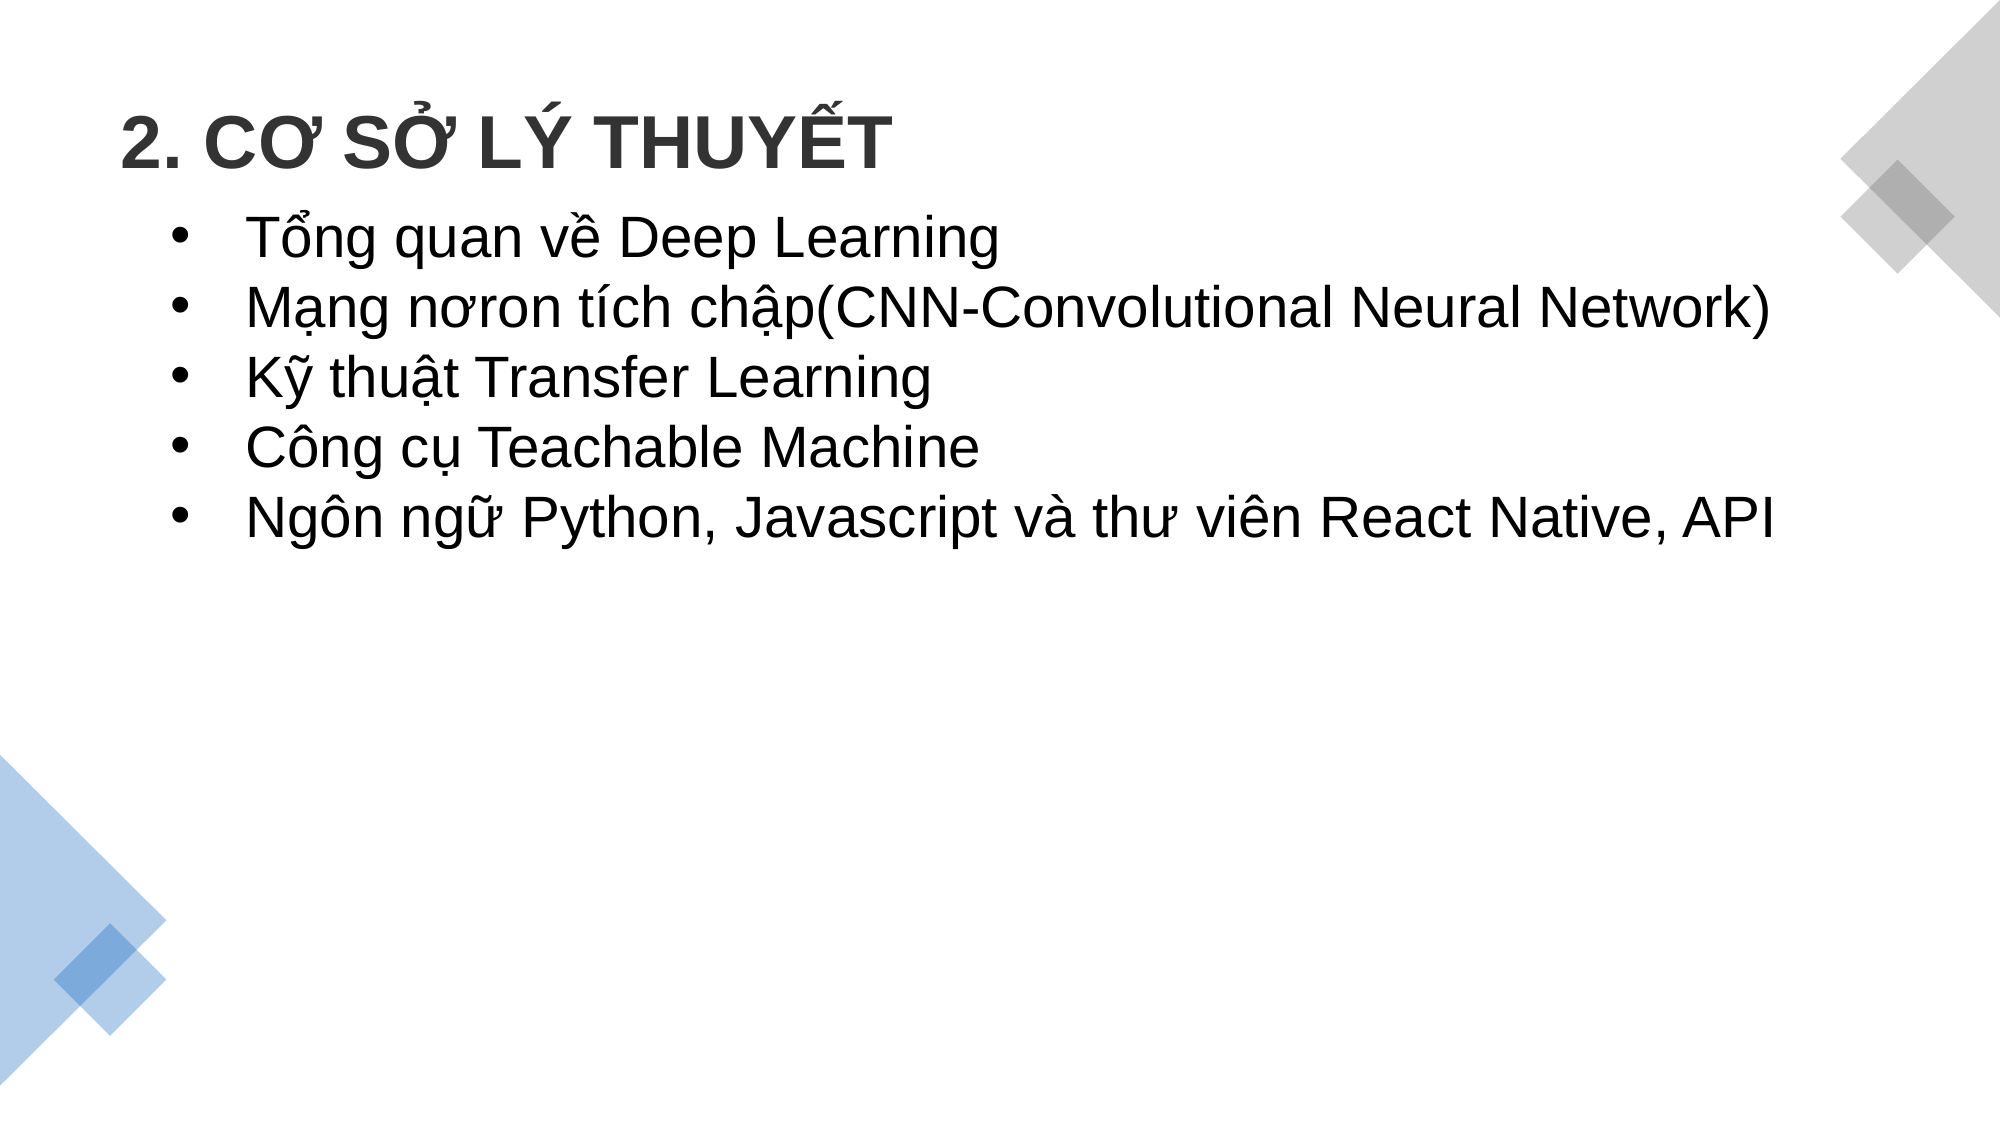

# 2. CƠ SỞ LÝ THUYẾT
Tổng quan về Deep Learning
Mạng nơron tích chập(CNN-Convolutional Neural Network)
Kỹ thuật Transfer Learning
Công cụ Teachable Machine
Ngôn ngữ Python, Javascript và thư viên React Native, API